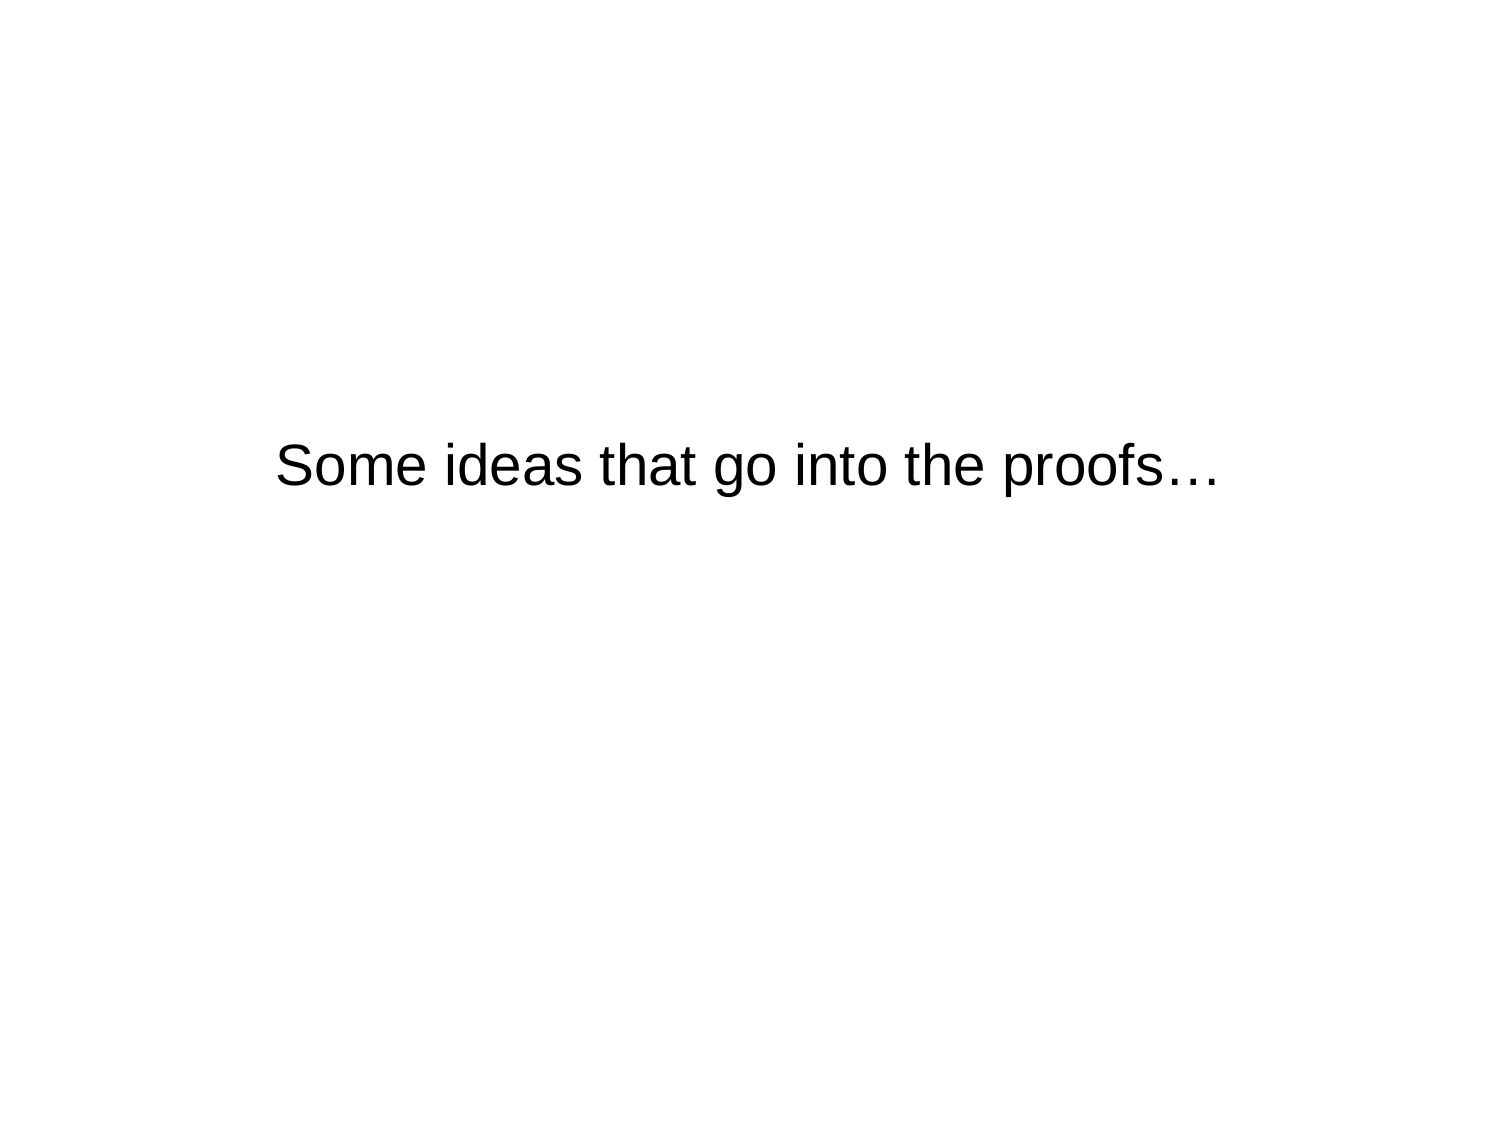

# Some ideas that go into the proofs…